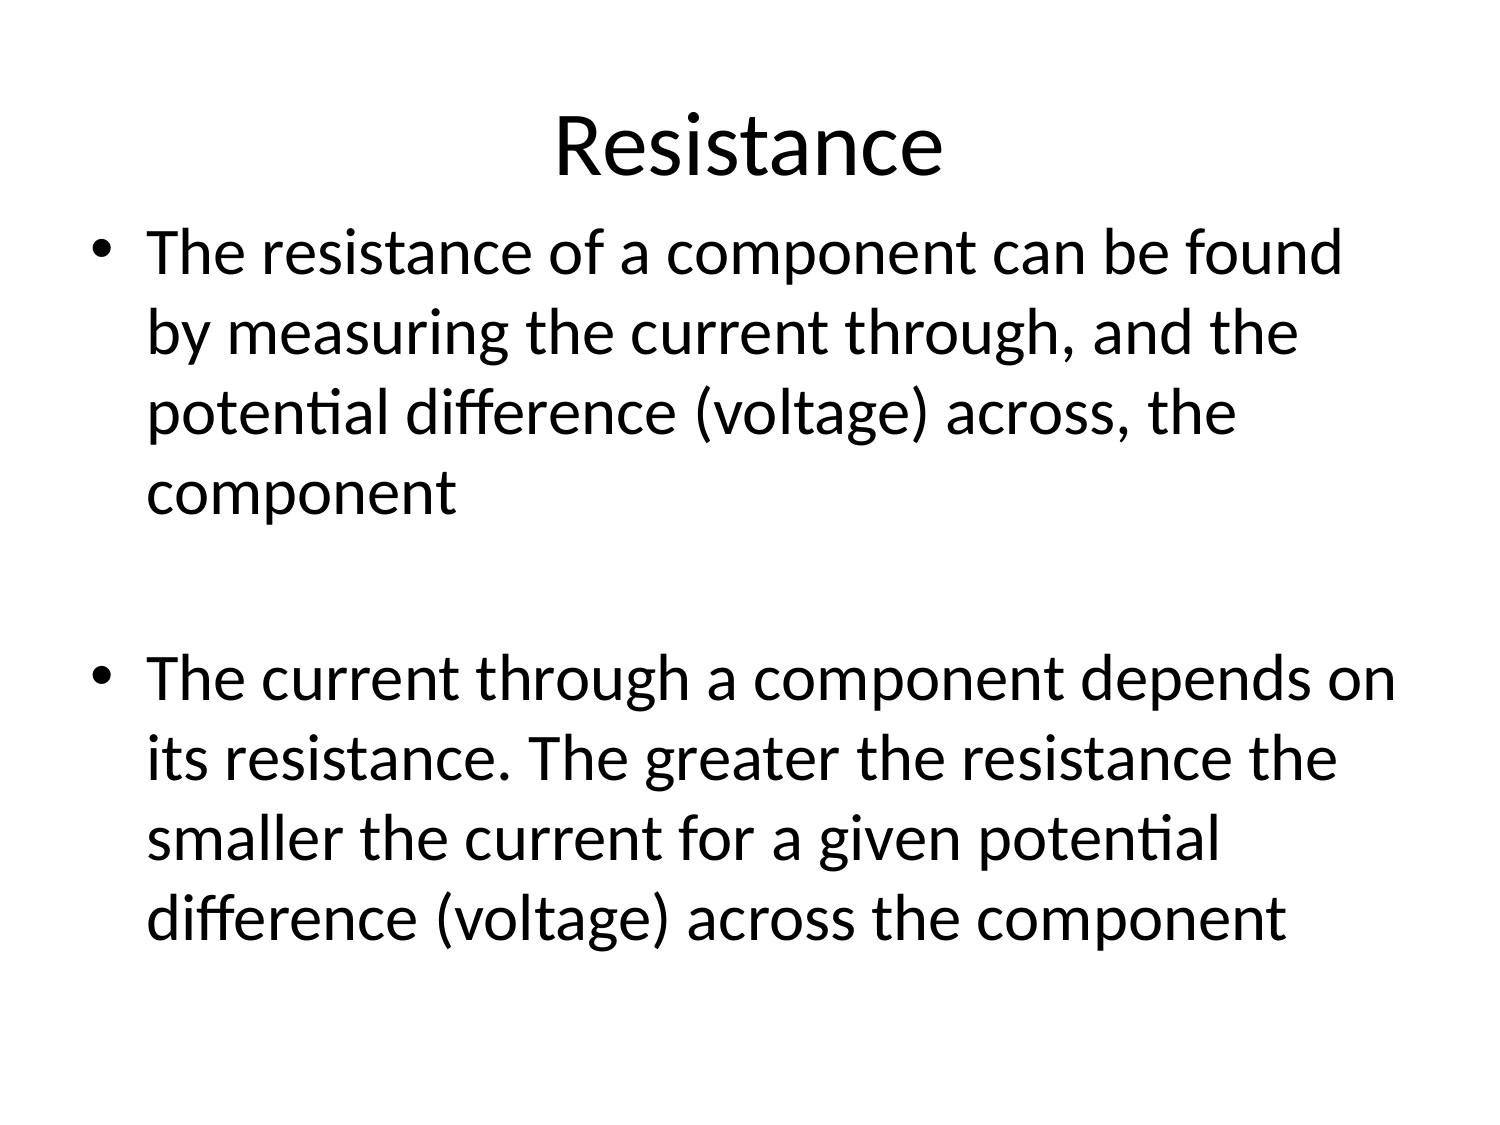

# Resistance
The resistance of a component can be found by measuring the current through, and the potential difference (voltage) across, the component

The current through a component depends on its resistance. The greater the resistance the smaller the current for a given potential difference (voltage) across the component